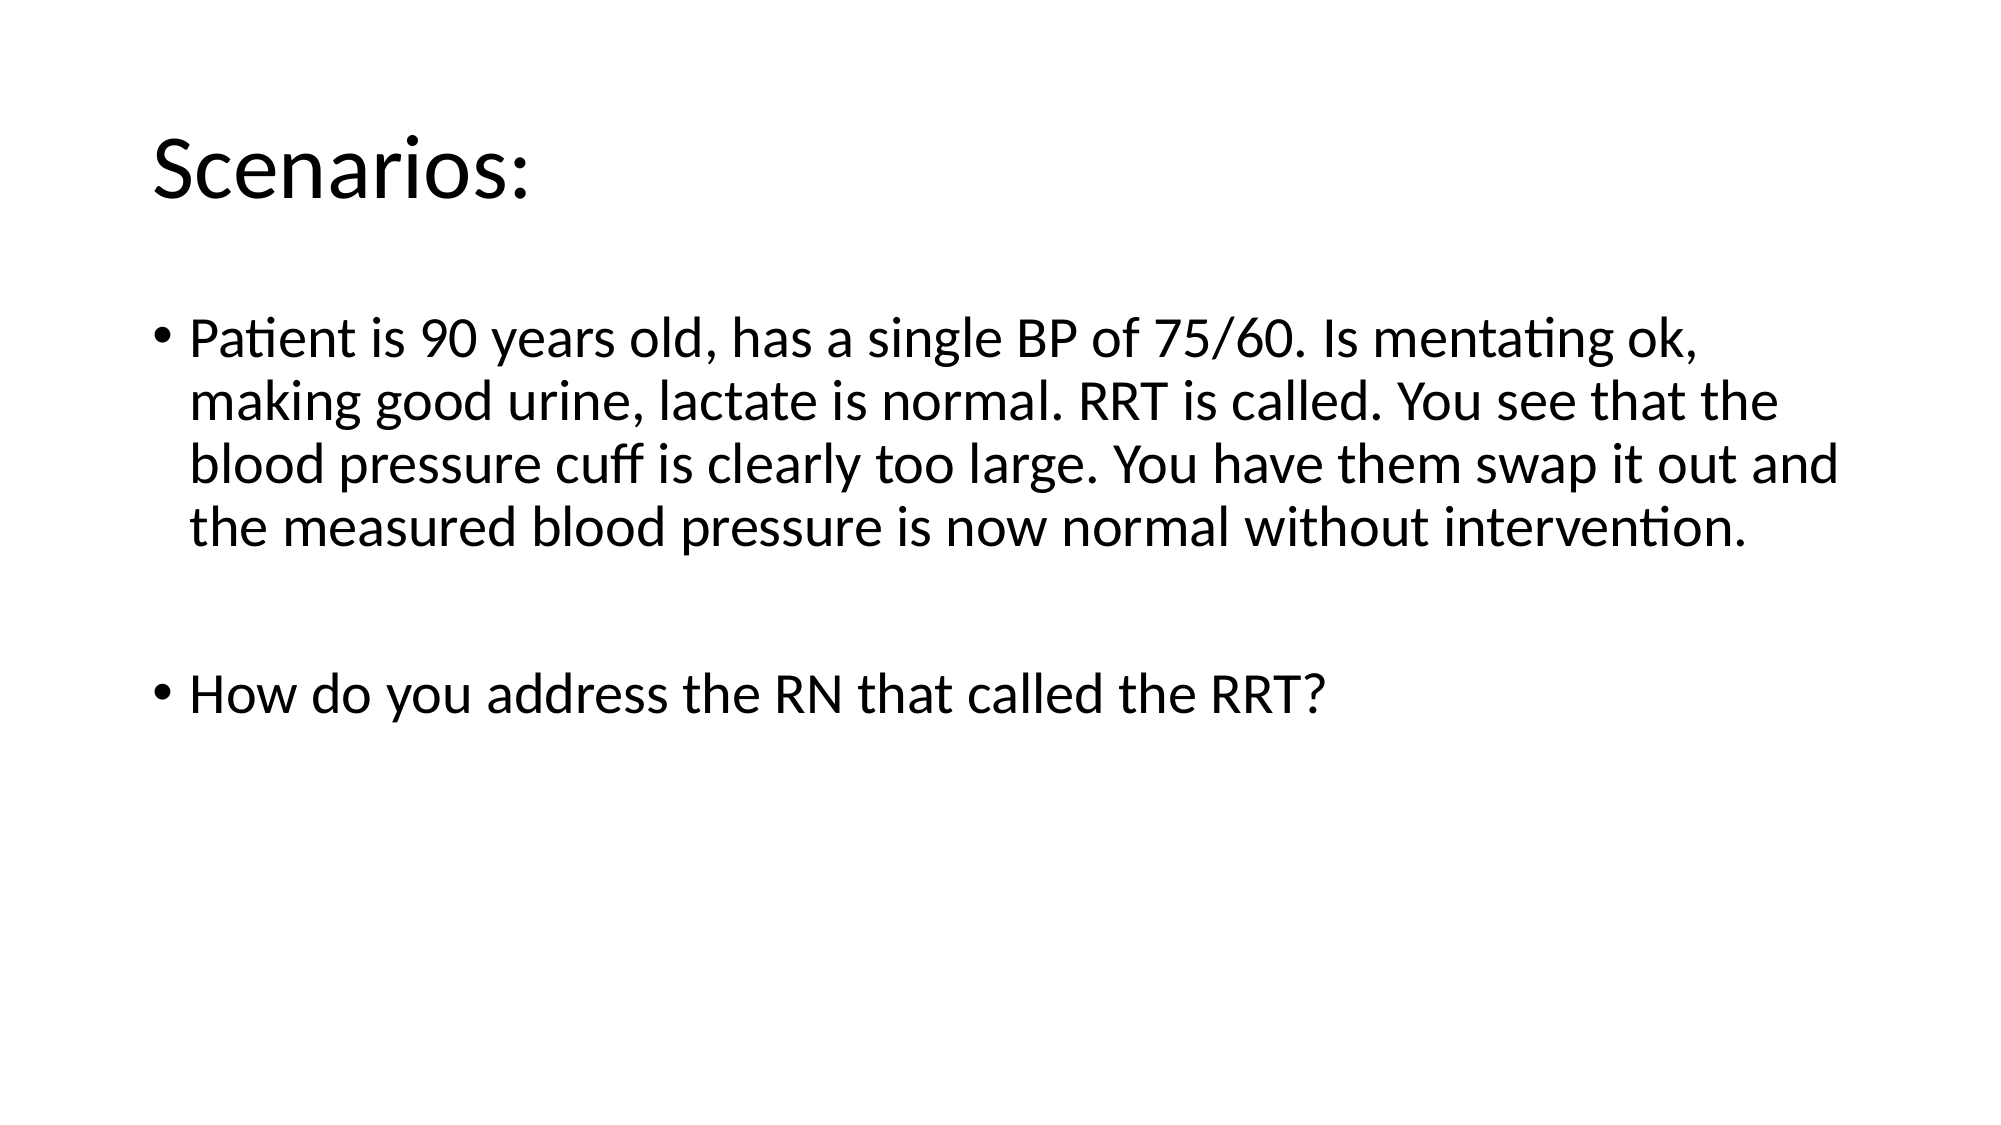

# Scenarios:
Patient is 90 years old, has a single BP of 75/60. Is mentating ok, making good urine, lactate is normal. RRT is called. You see that the blood pressure cuff is clearly too large. You have them swap it out and the measured blood pressure is now normal without intervention.

How do you address the RN that called the RRT?